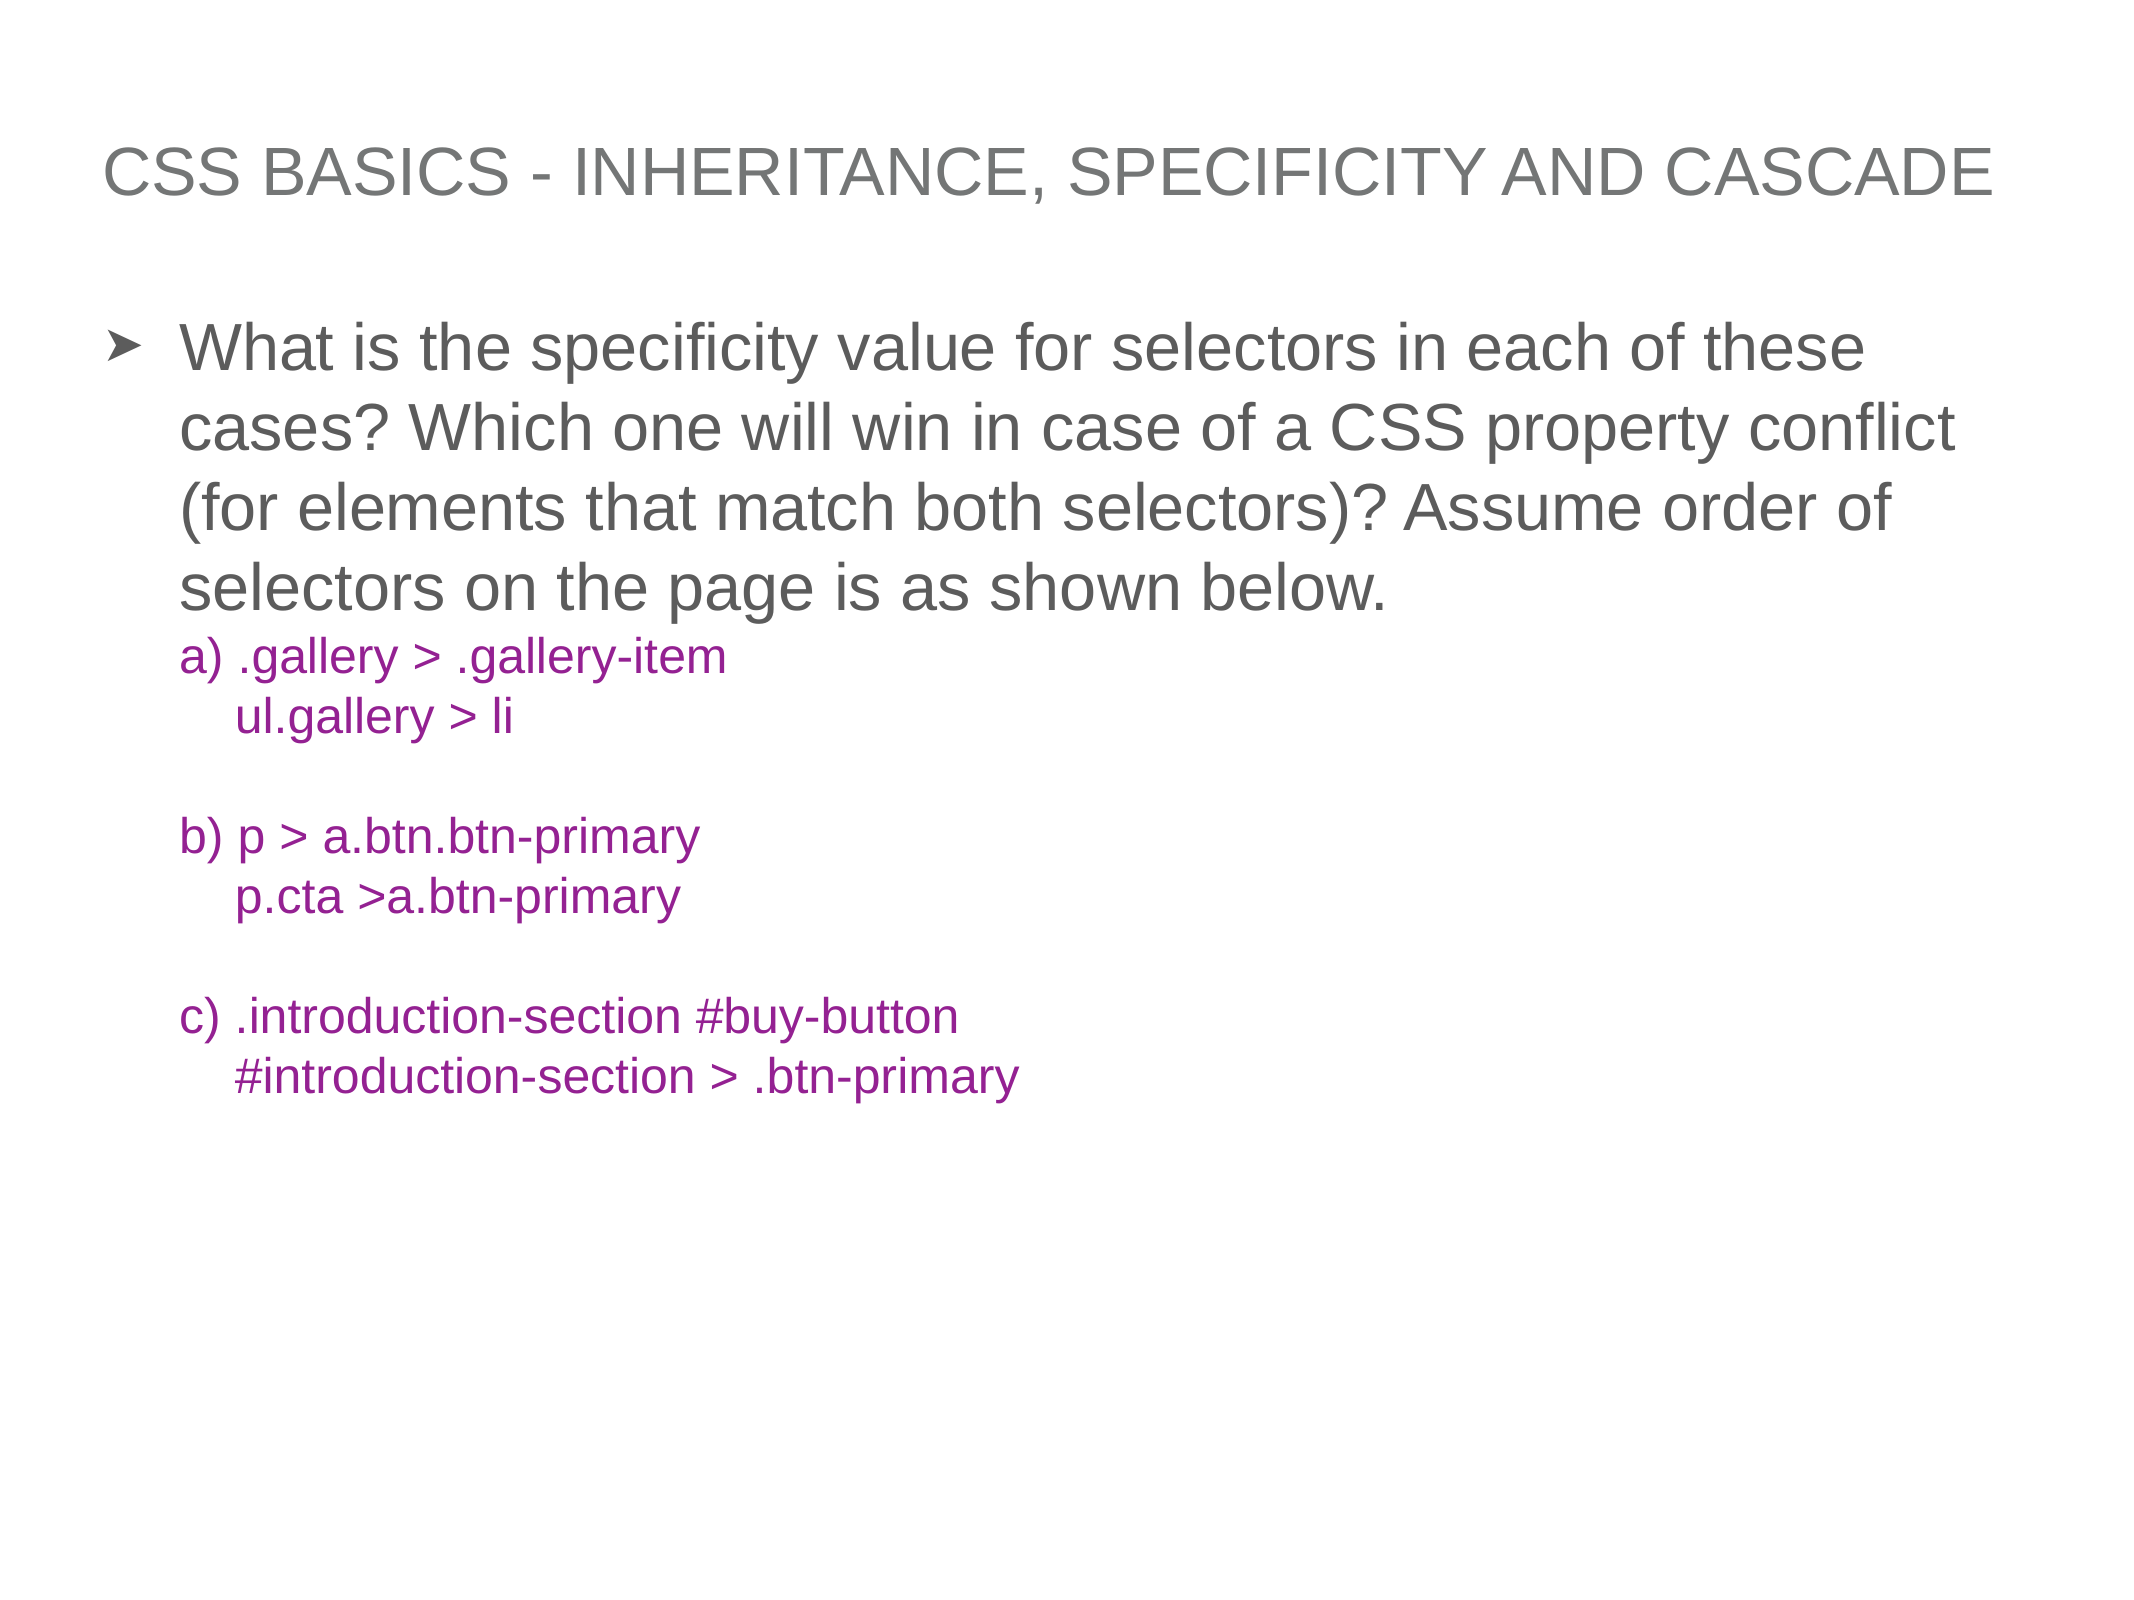

# CSS BASICS - INHERITANCE, SPECIFICITY AND CASCADE

What is the specificity value for selectors in each of these cases? Which one will win in case of a CSS property conflict (for elements that match both selectors)? Assume order of selectors on the page is as shown below.
a) .gallery > .gallery-item
    ul.gallery > li
b) p > a.btn.btn-primary
    p.cta >a.btn-primary
c) .introduction-section #buy-button
    #introduction-section > .btn-primary